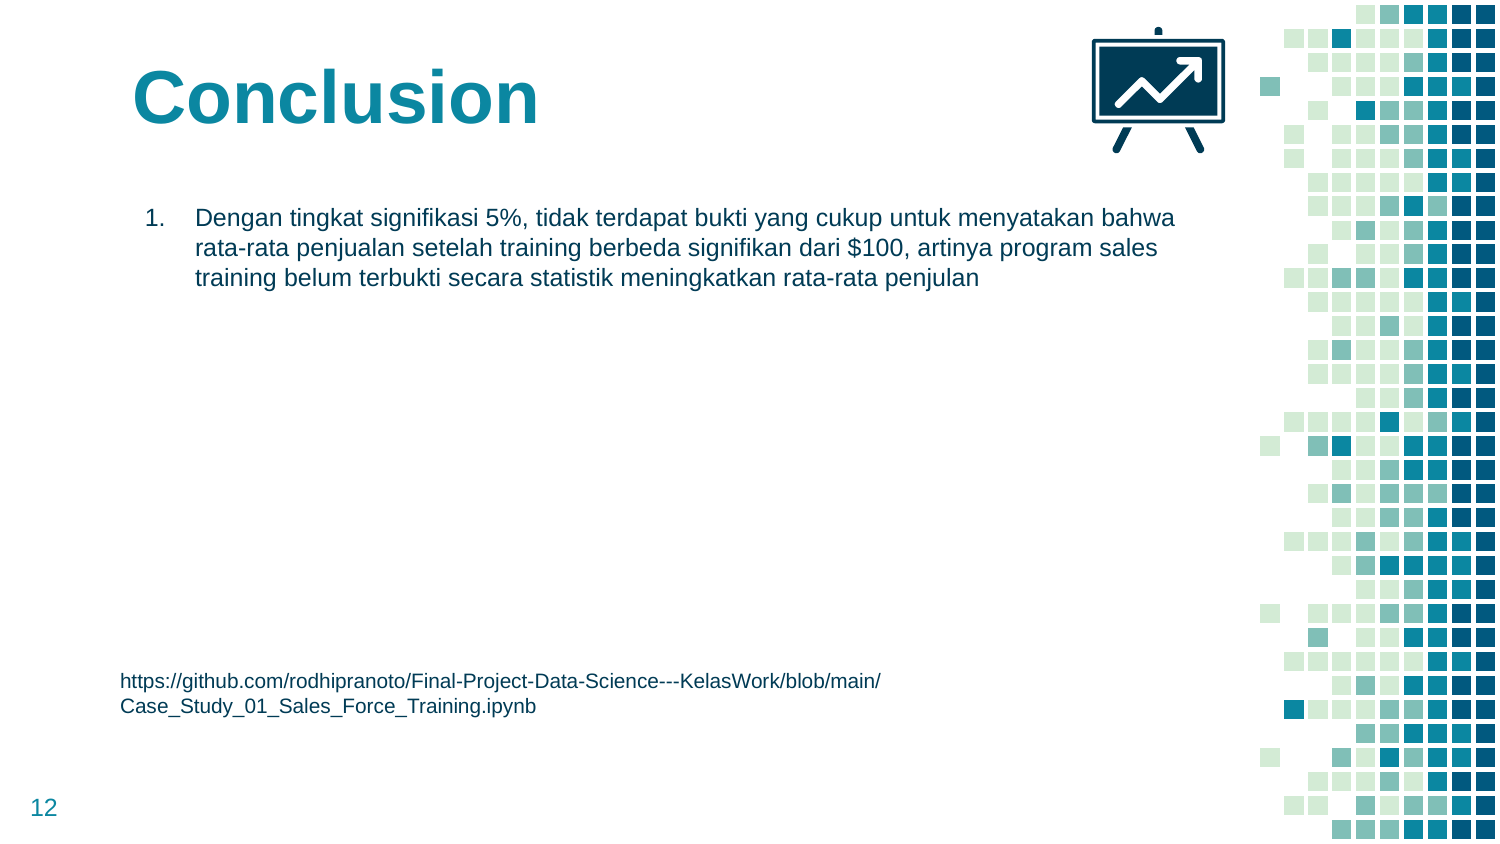

# Conclusion
Dengan tingkat signifikasi 5%, tidak terdapat bukti yang cukup untuk menyatakan bahwa rata-rata penjualan setelah training berbeda signifikan dari $100, artinya program sales training belum terbukti secara statistik meningkatkan rata-rata penjulan
https://github.com/rodhipranoto/Final-Project-Data-Science---KelasWork/blob/main/Case_Study_01_Sales_Force_Training.ipynb
12